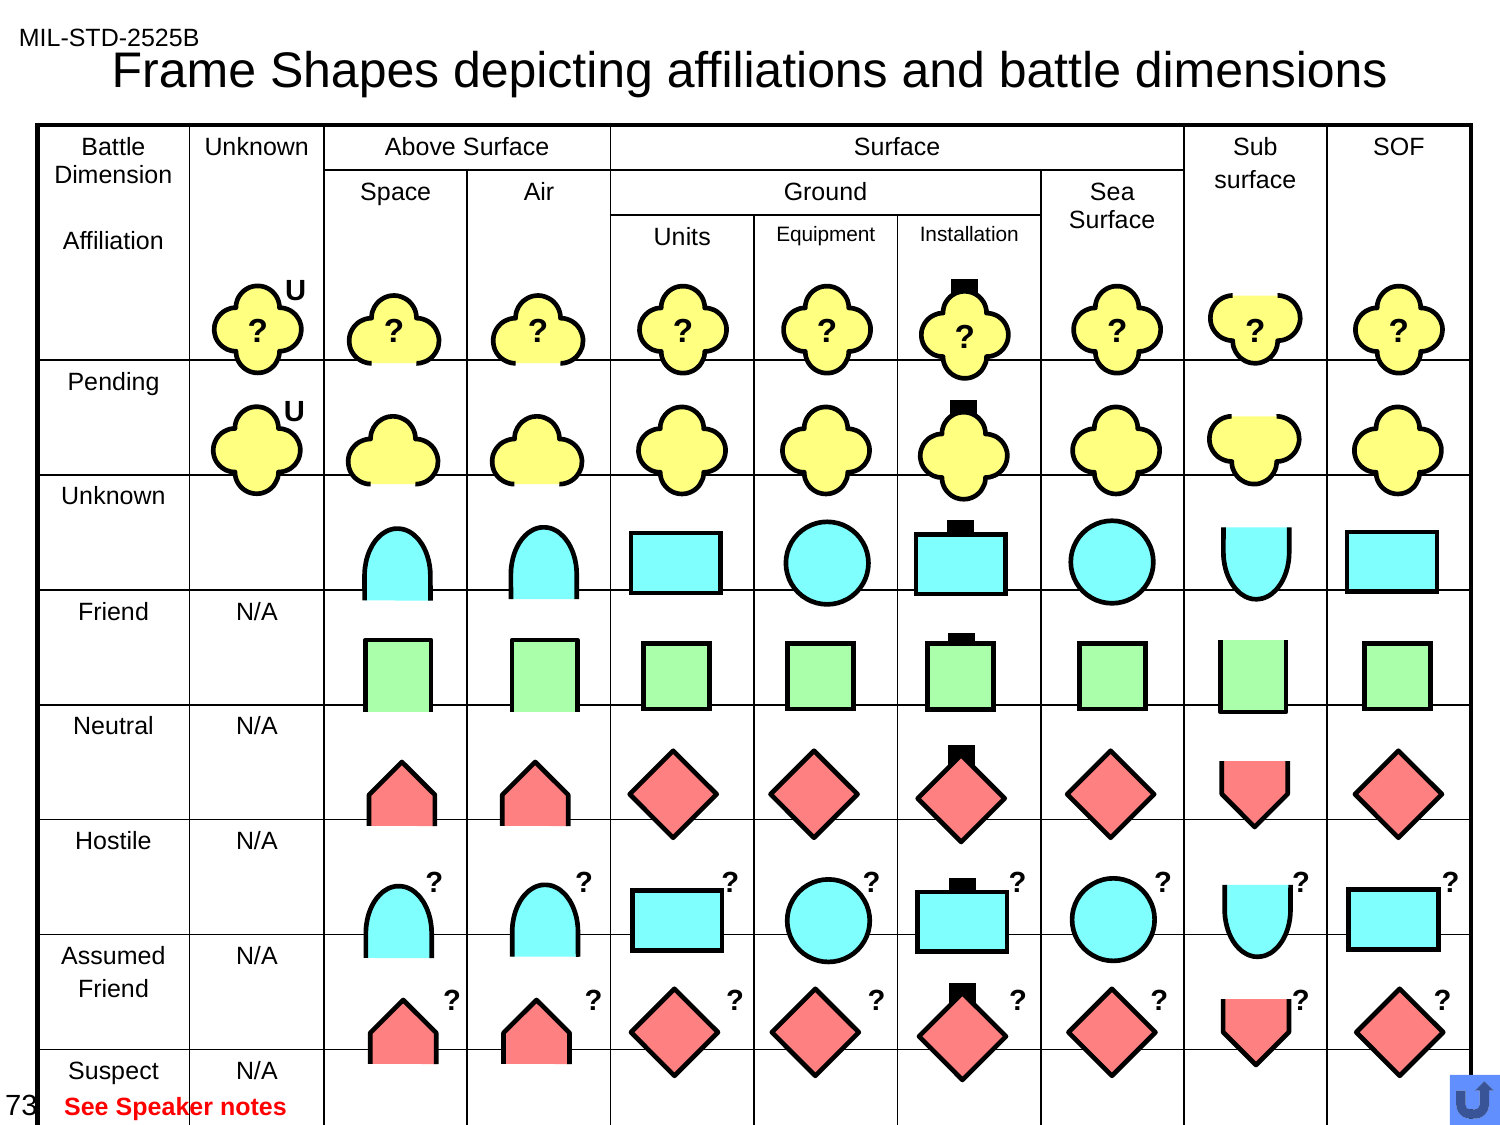

MIL-STD-2525B
# Frame Shapes depicting affiliations and battle dimensions
| Battle Dimension Affiliation | Unknown | Above Surface |  | Surface |  |  |  | Sub surface | SOF |
| --- | --- | --- | --- | --- | --- | --- | --- | --- | --- |
|  |  | Space | Air | Ground |  |  | Sea Surface |  |  |
|  |  |  |  | Units | Equipment | Installation |  |  |  |
| Pending |  |  |  |  |  |  |  |  |  |
| Unknown |  |  |  |  |  |  |  |  |  |
| Friend | N/A |  |  |  |  |  |  |  |  |
| Neutral | N/A |  |  |  |  |  |  |  |  |
| Hostile | N/A |  |  |  |  |  |  |  |  |
| Assumed Friend | N/A |  |  |  |  |  |  |  |  |
| Suspect | N/A |  |  |  |  |  |  |  |  |
U

?

?

?

?

?

?

?

?

?
U

?
?
?
?
?
?
?
?

?
?
?
?
?
?
?
?

73

See Speaker notes